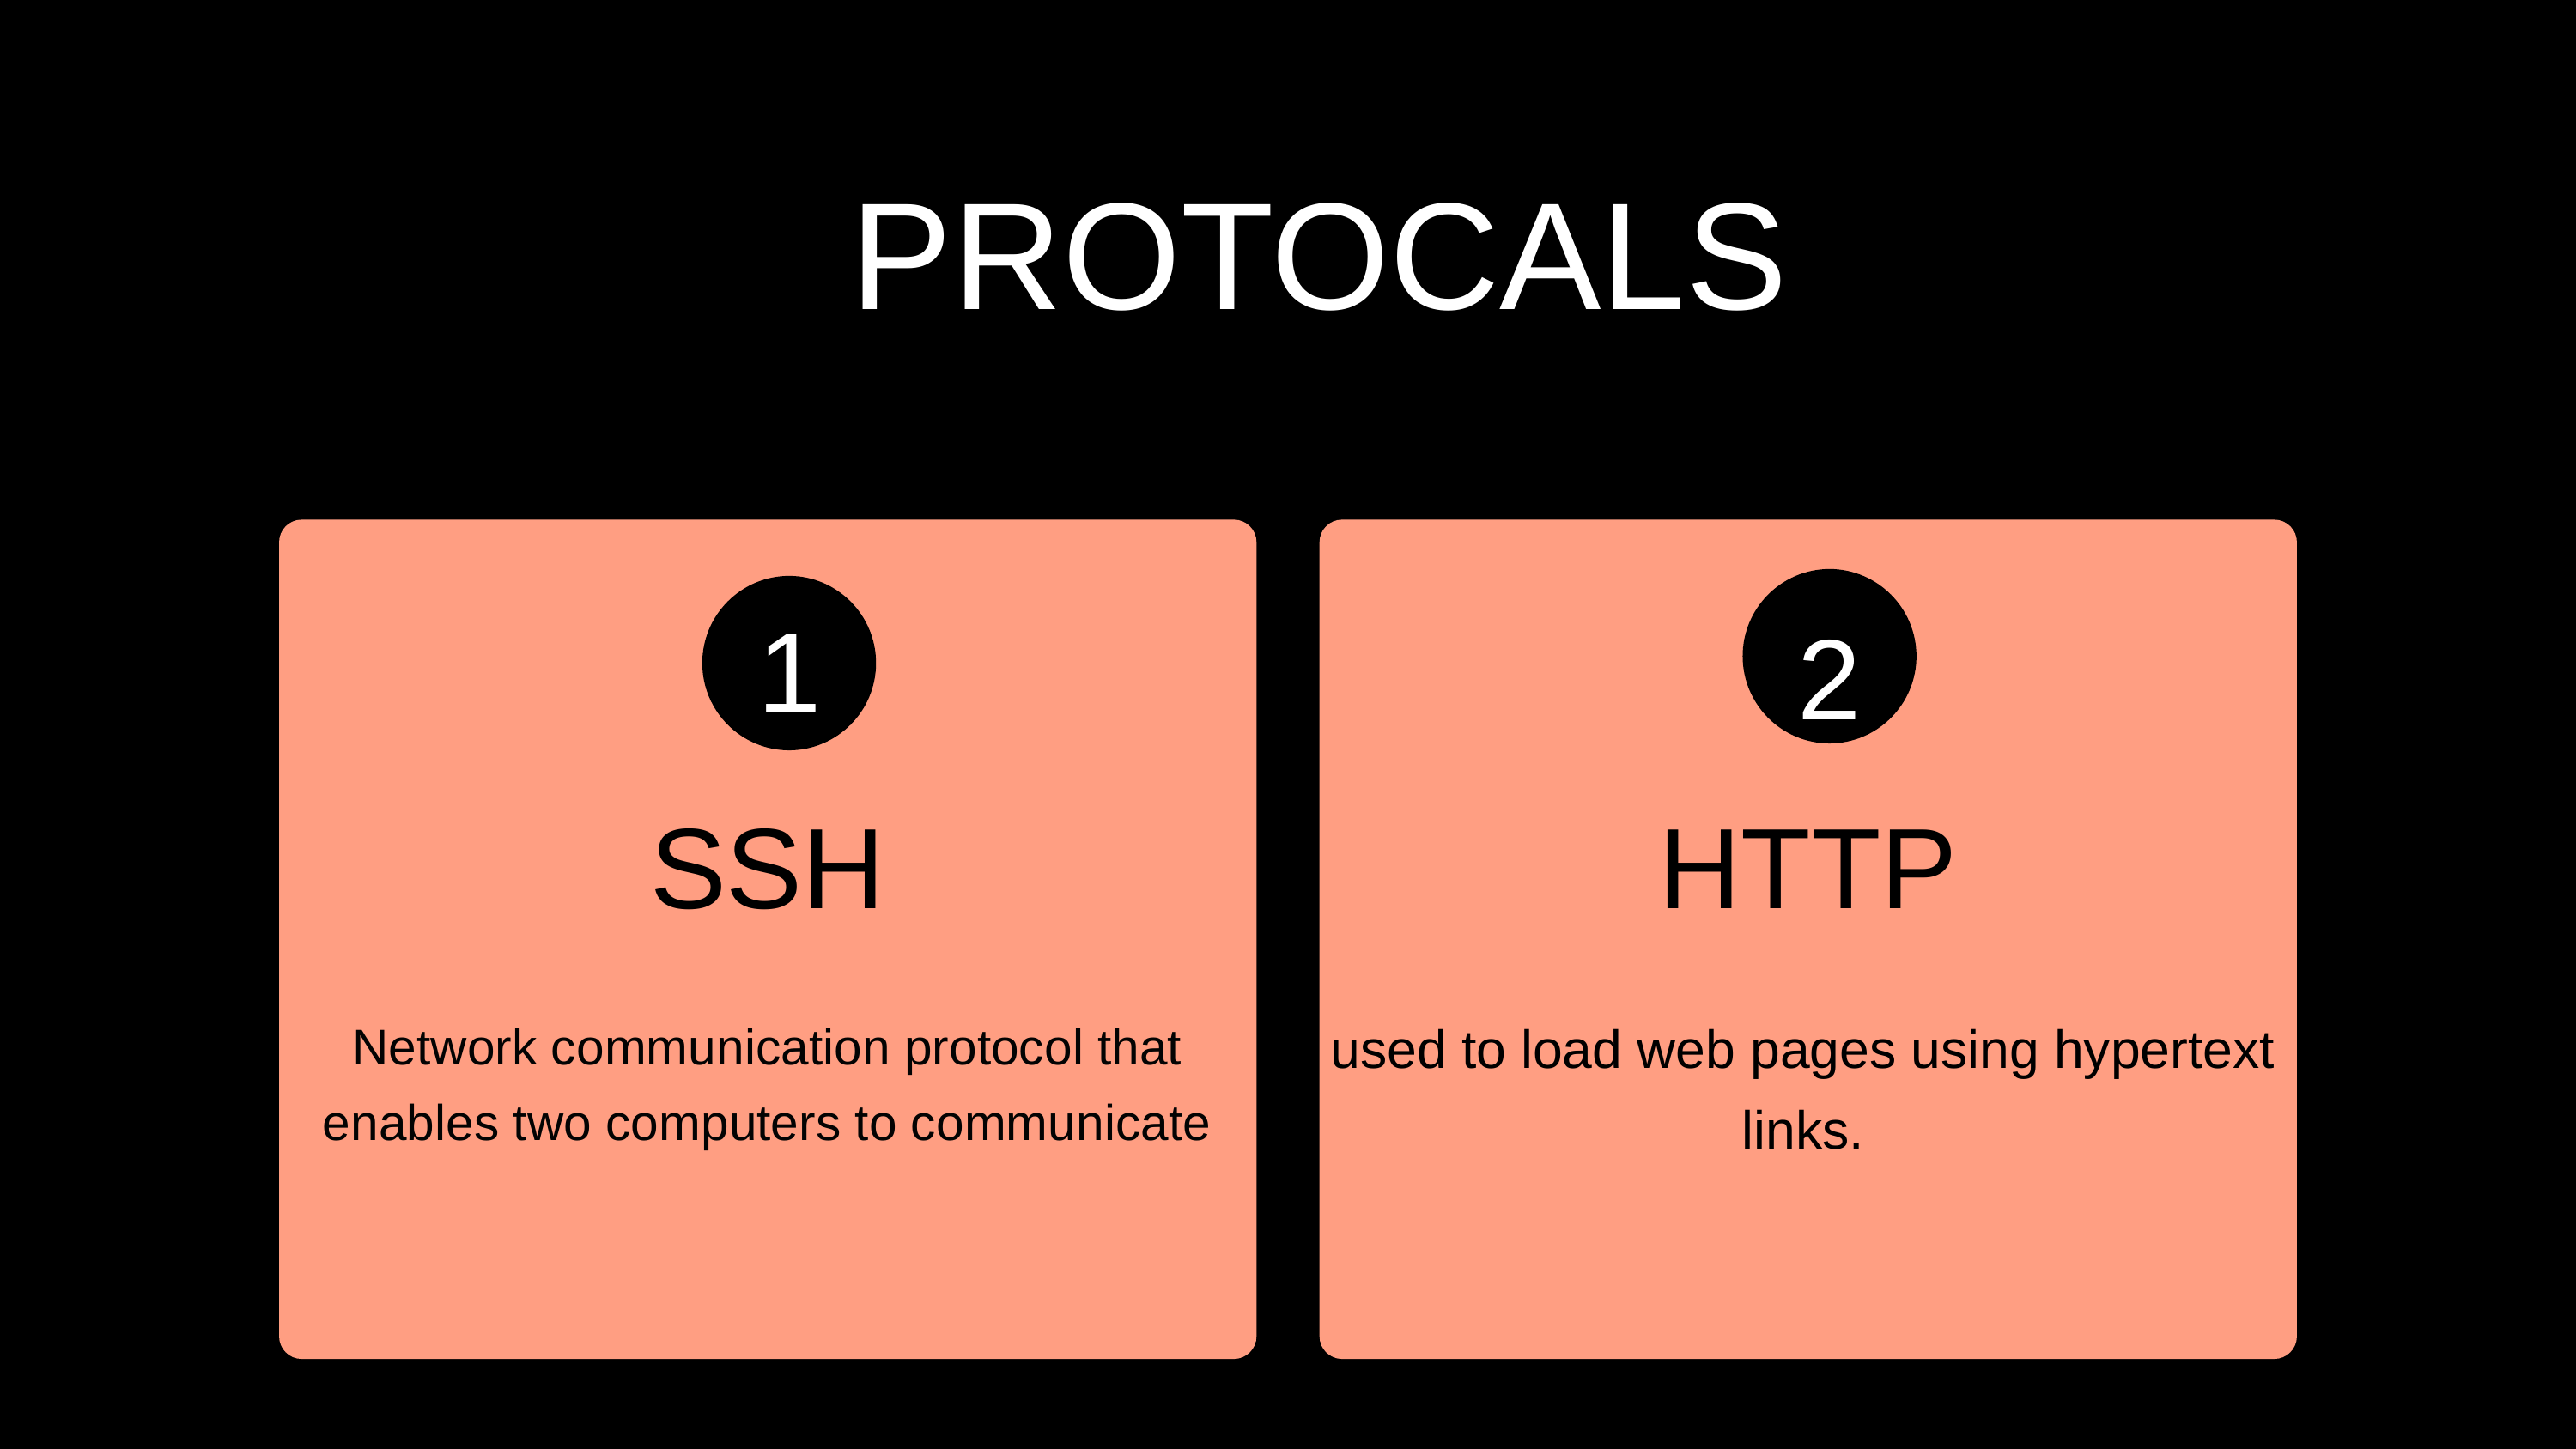

PROTOCALS

1
2

SSH
HTTP
used to load web pages using hypertext links.
Network communication protocol that enables two computers to communicate